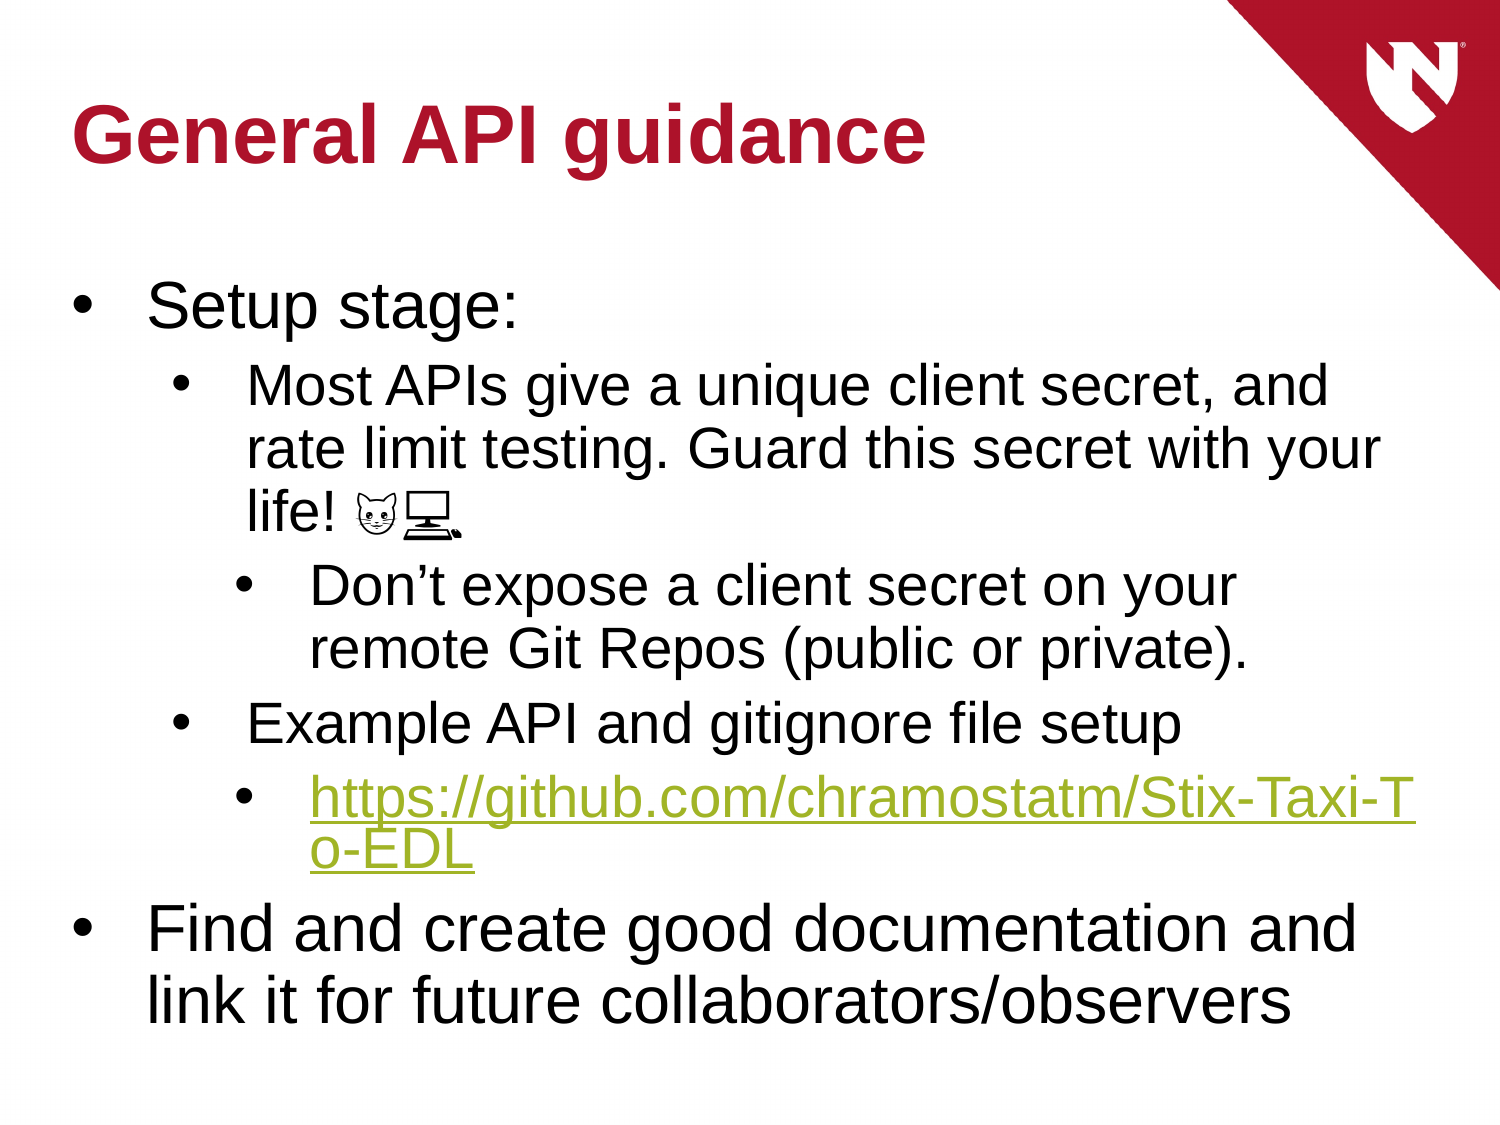

# General API guidance
Setup stage:
Most APIs give a unique client secret, and rate limit testing. Guard this secret with your life! 🐱‍💻
Don’t expose a client secret on your remote Git Repos (public or private).
Example API and gitignore file setup
https://github.com/chramostatm/Stix-Taxi-To-EDL
Find and create good documentation and link it for future collaborators/observers